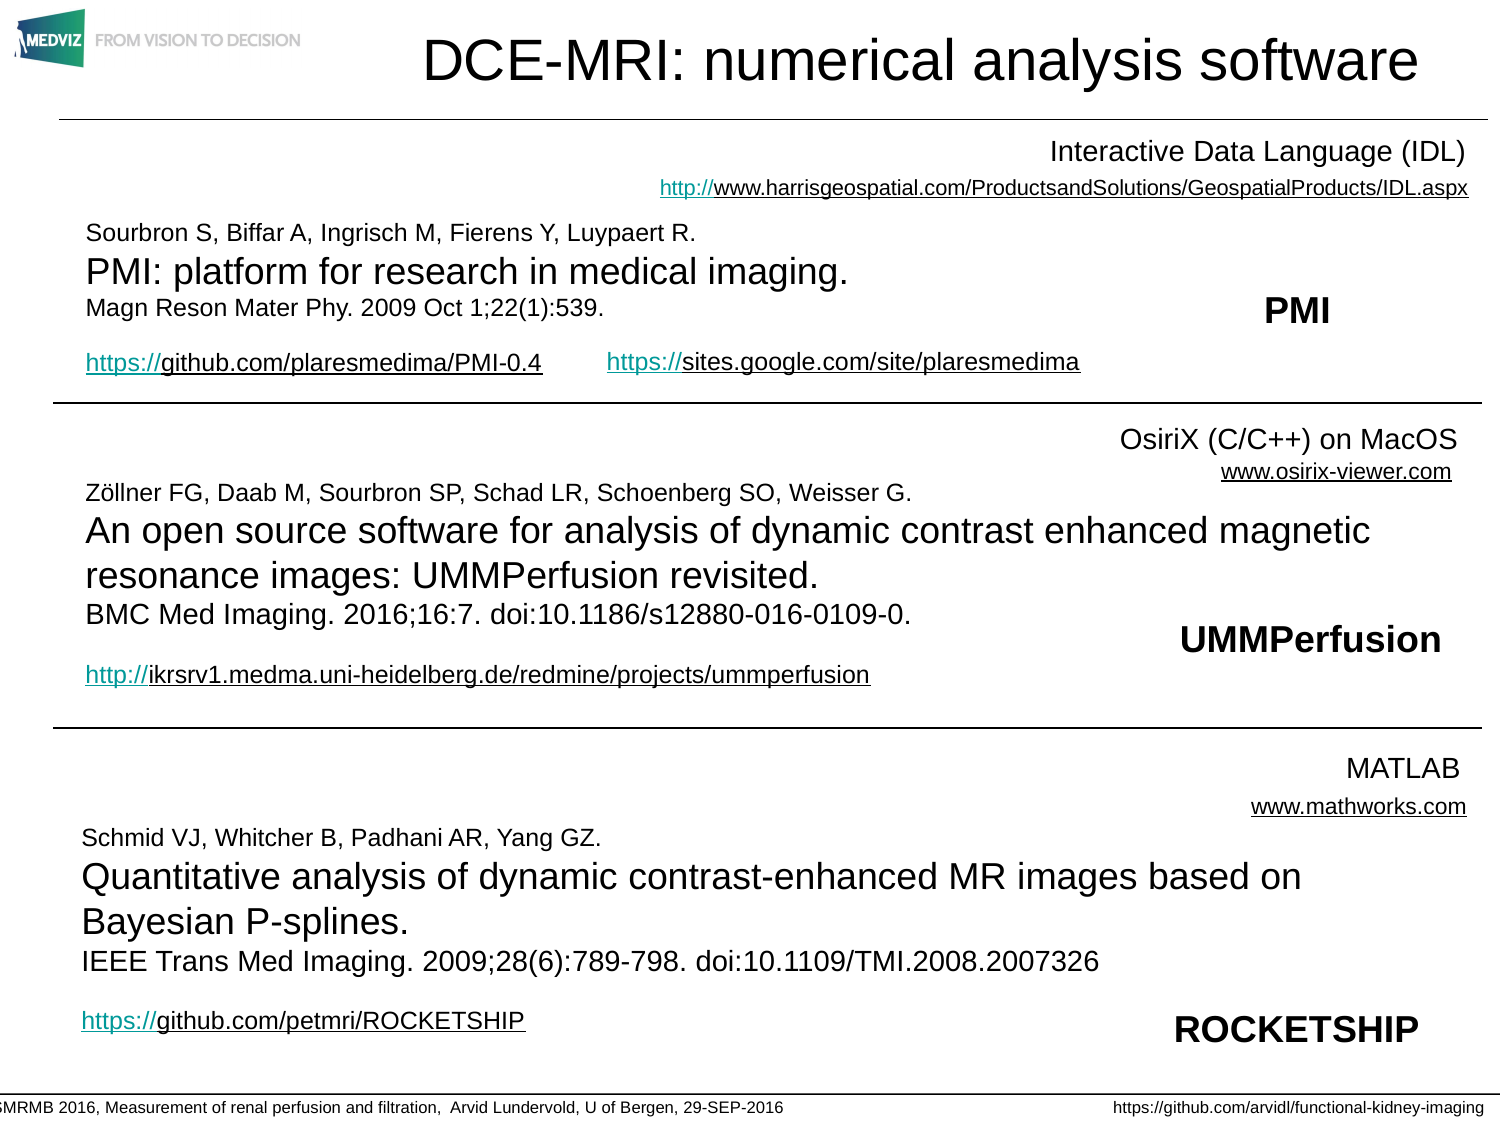

DCE-MRI: numerical analysis software
Interactive Data Language (IDL)
http://www.harrisgeospatial.com/ProductsandSolutions/GeospatialProducts/IDL.aspx
Sourbron S, Biffar A, Ingrisch M, Fierens Y, Luypaert R.
PMI: platform for research in medical imaging.
Magn Reson Mater Phy. 2009 Oct 1;22(1):539.

https://github.com/plaresmedima/PMI-0.4
PMI
https://sites.google.com/site/plaresmedima
OsiriX (C/C++) on MacOS
www.osirix-viewer.com
Zöllner FG, Daab M, Sourbron SP, Schad LR, Schoenberg SO, Weisser G.
An open source software for analysis of dynamic contrast enhanced magnetic resonance images: UMMPerfusion revisited.
BMC Med Imaging. 2016;16:7. doi:10.1186/s12880-016-0109-0.

http://ikrsrv1.medma.uni-heidelberg.de/redmine/projects/ummperfusion
UMMPerfusion
MATLAB
www.mathworks.com
Schmid VJ, Whitcher B, Padhani AR, Yang GZ.
Quantitative analysis of dynamic contrast-enhanced MR images based on Bayesian P-splines.
IEEE Trans Med Imaging. 2009;28(6):789-798. doi:10.1109/TMI.2008.2007326

https://github.com/petmri/ROCKETSHIP
ROCKETSHIP